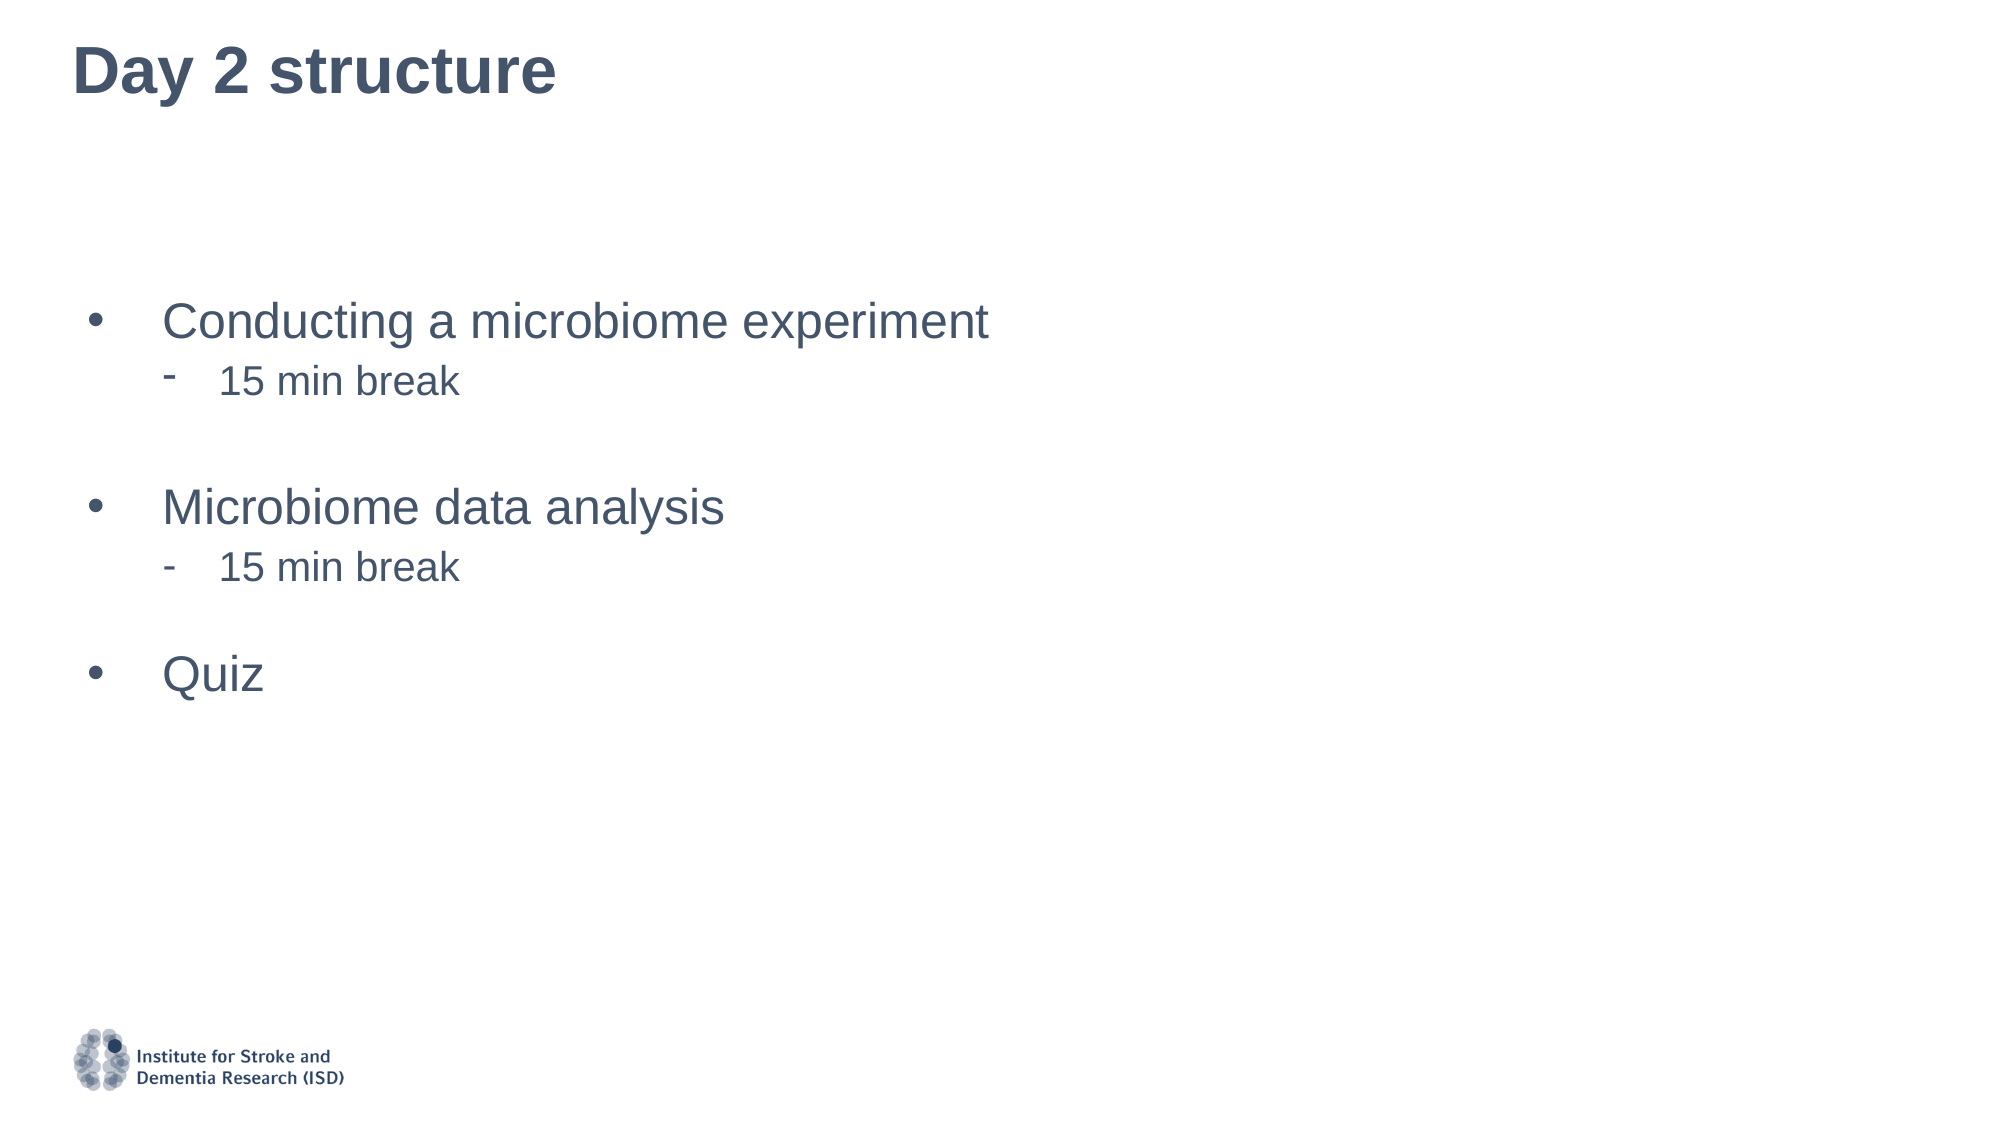

# Day 2 structure

Conducting a microbiome experiment
15 min break

Microbiome data analysis
15 min break

Quiz